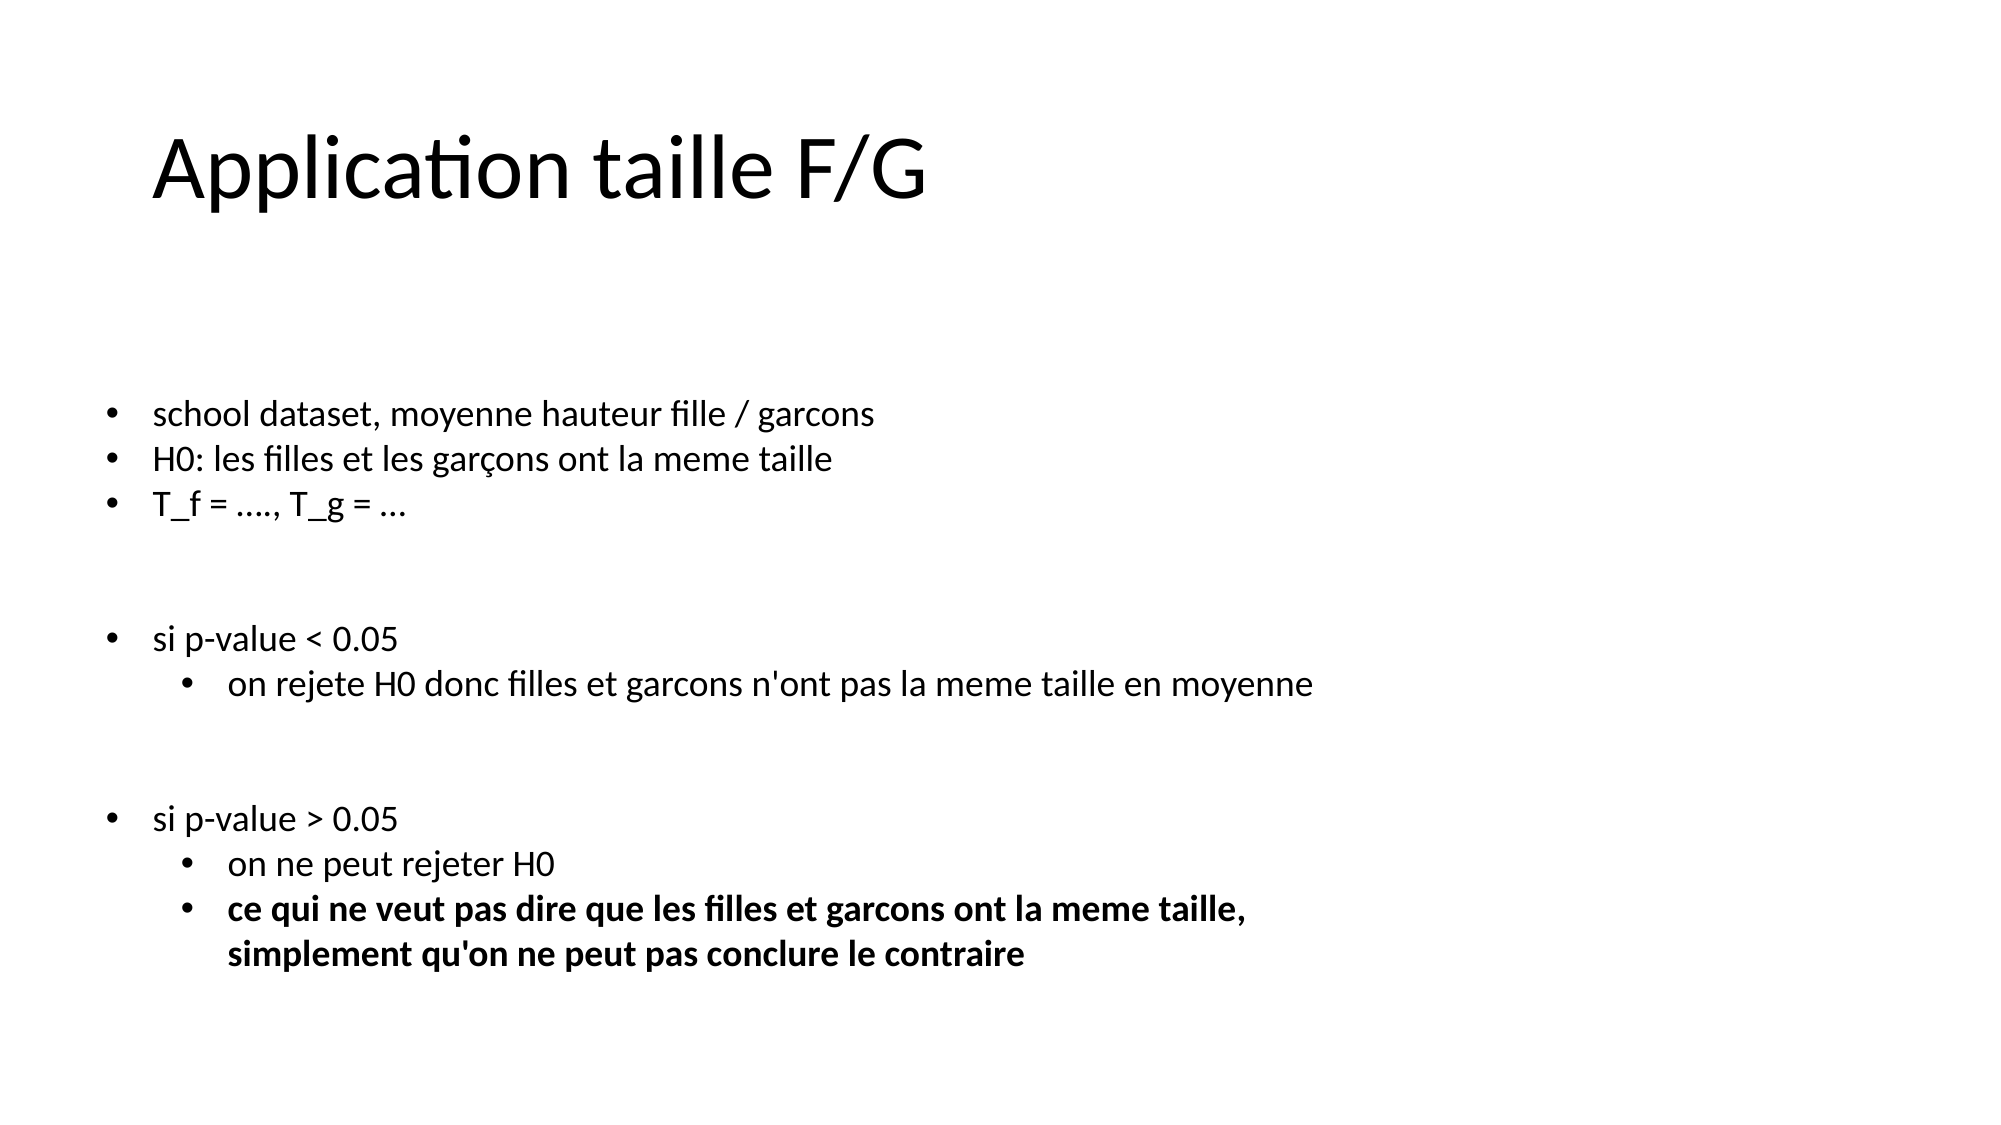

# Application taille F/G
school dataset, moyenne hauteur fille / garcons
H0: les filles et les garçons ont la meme taille
T_f = …., T_g = …

si p-value < 0.05
on rejete H0 donc filles et garcons n'ont pas la meme taille en moyenne

si p-value > 0.05
on ne peut rejeter H0
ce qui ne veut pas dire que les filles et garcons ont la meme taille,
simplement qu'on ne peut pas conclure le contraire